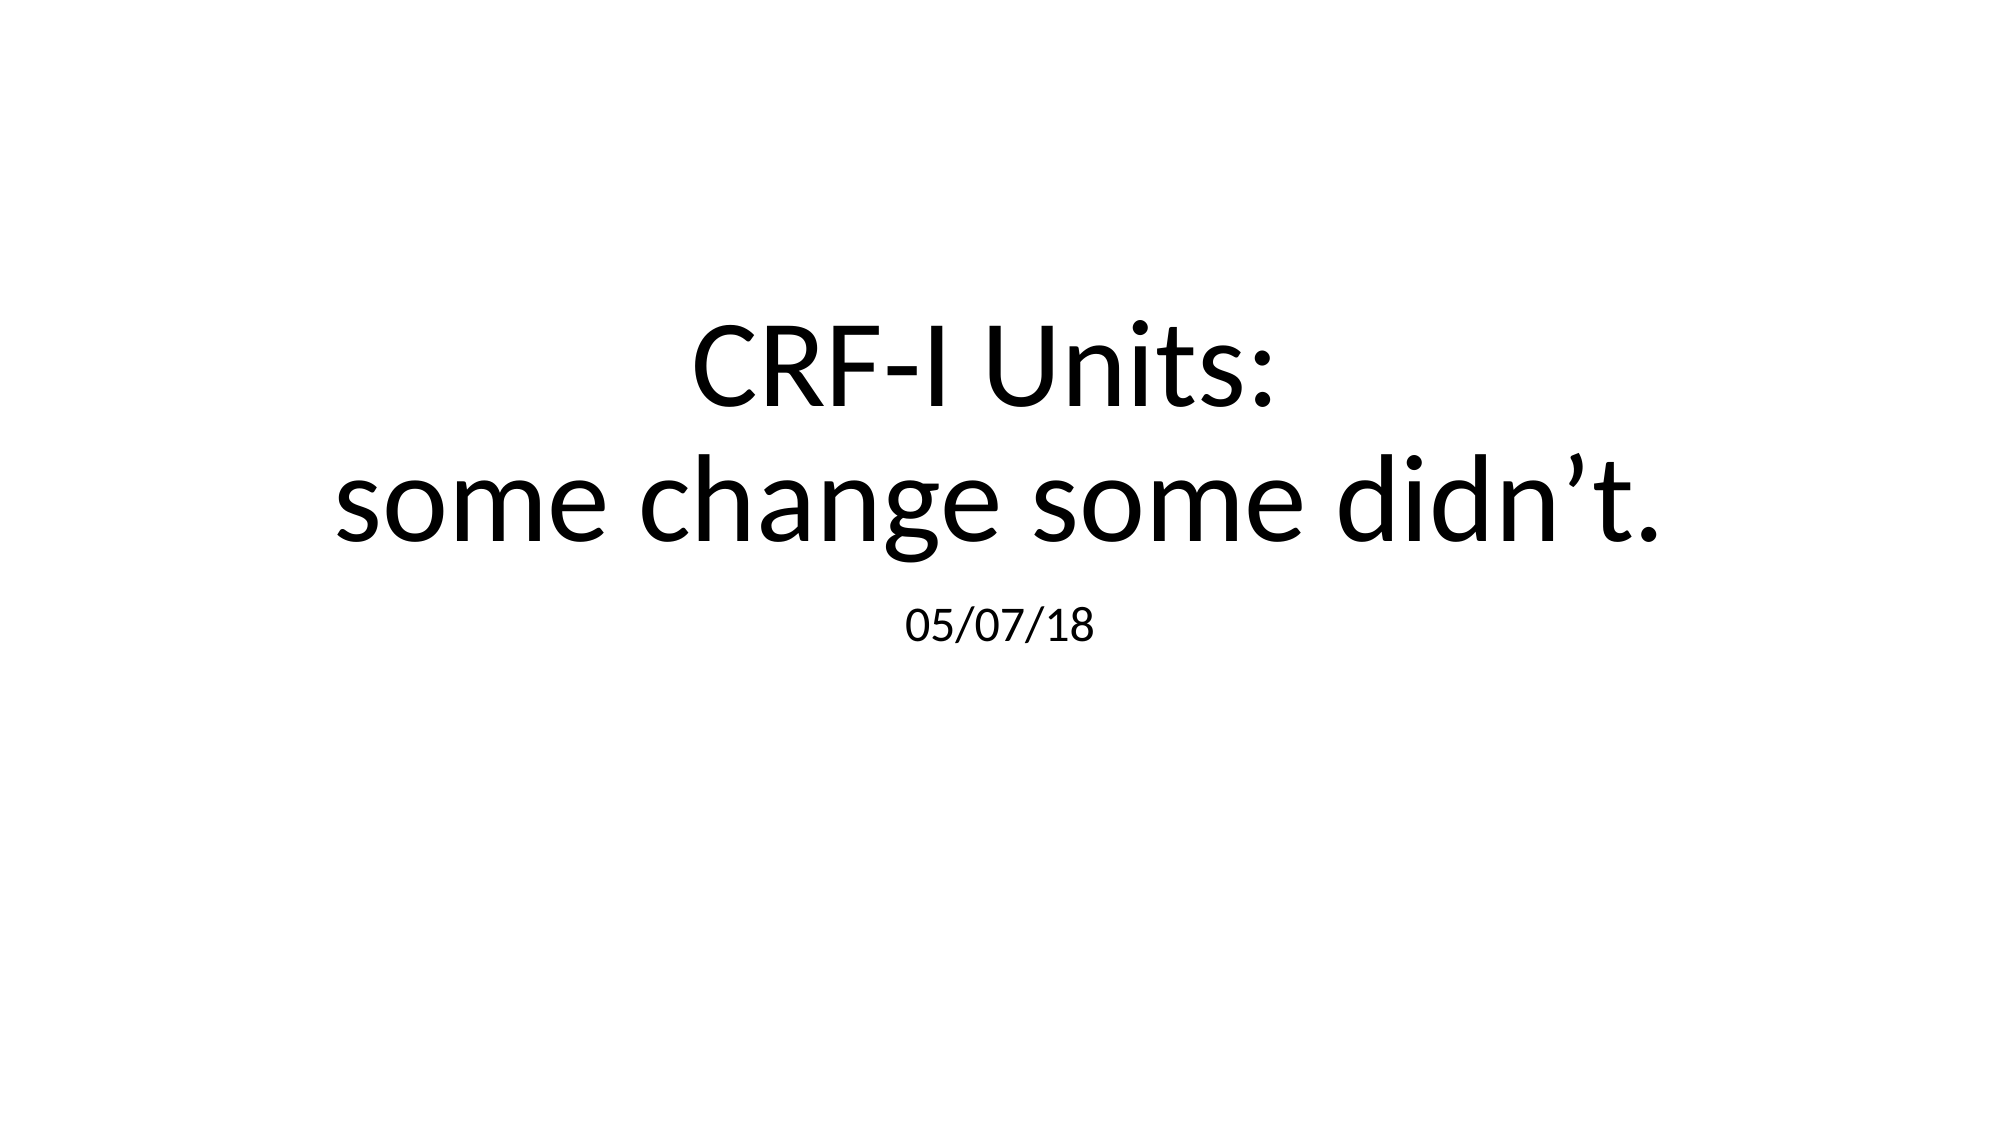

# CRF-I Units: some change some didn’t.
05/07/18